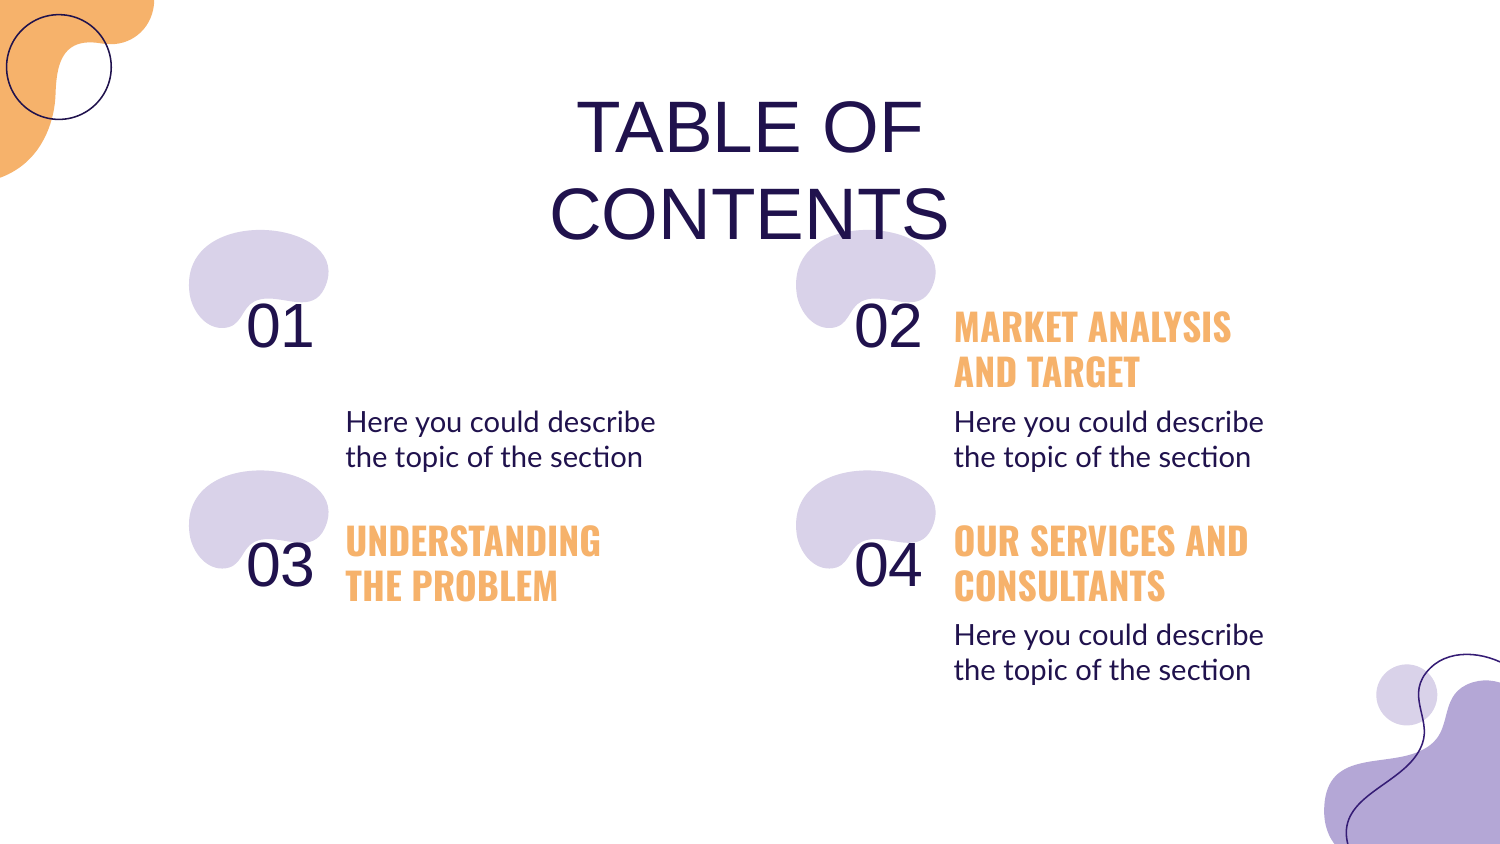

# TABLE OF CONTENTS

01

02
MARKET ANALYSIS AND TARGET
Here you could describe the topic of the section
Here you could describe the topic of the section

UNDERSTANDING THE PROBLEM
OUR SERVICES AND CONSULTANTS
03
04

Here you could describe the topic of the section